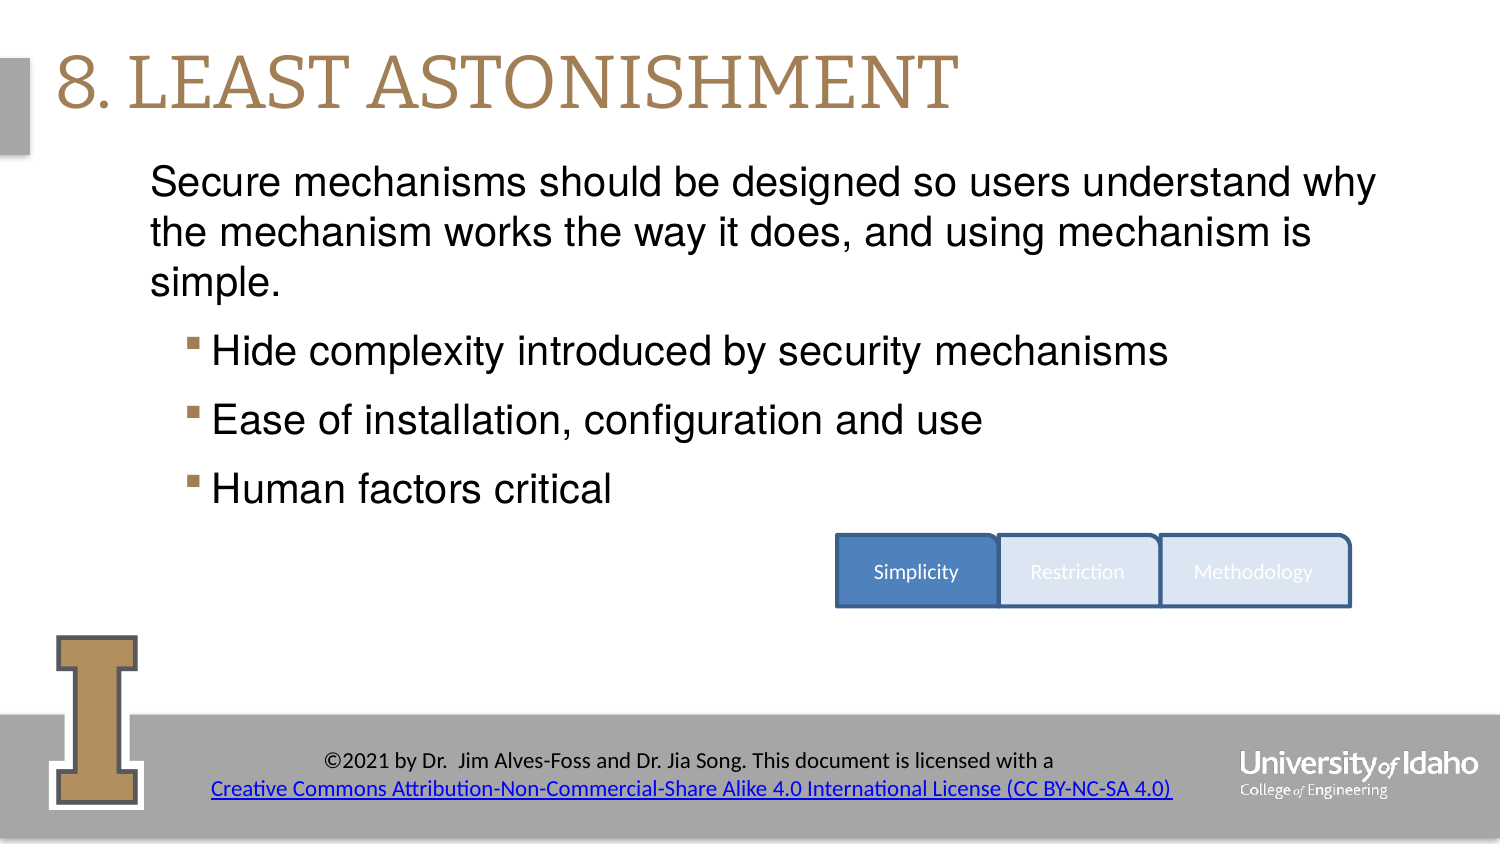

# 8. Least Astonishment
Secure mechanisms should be designed so users understand why the mechanism works the way it does, and using mechanism is simple.
Hide complexity introduced by security mechanisms
Ease of installation, configuration and use
Human factors critical
Simplicity
Restriction
Methodology